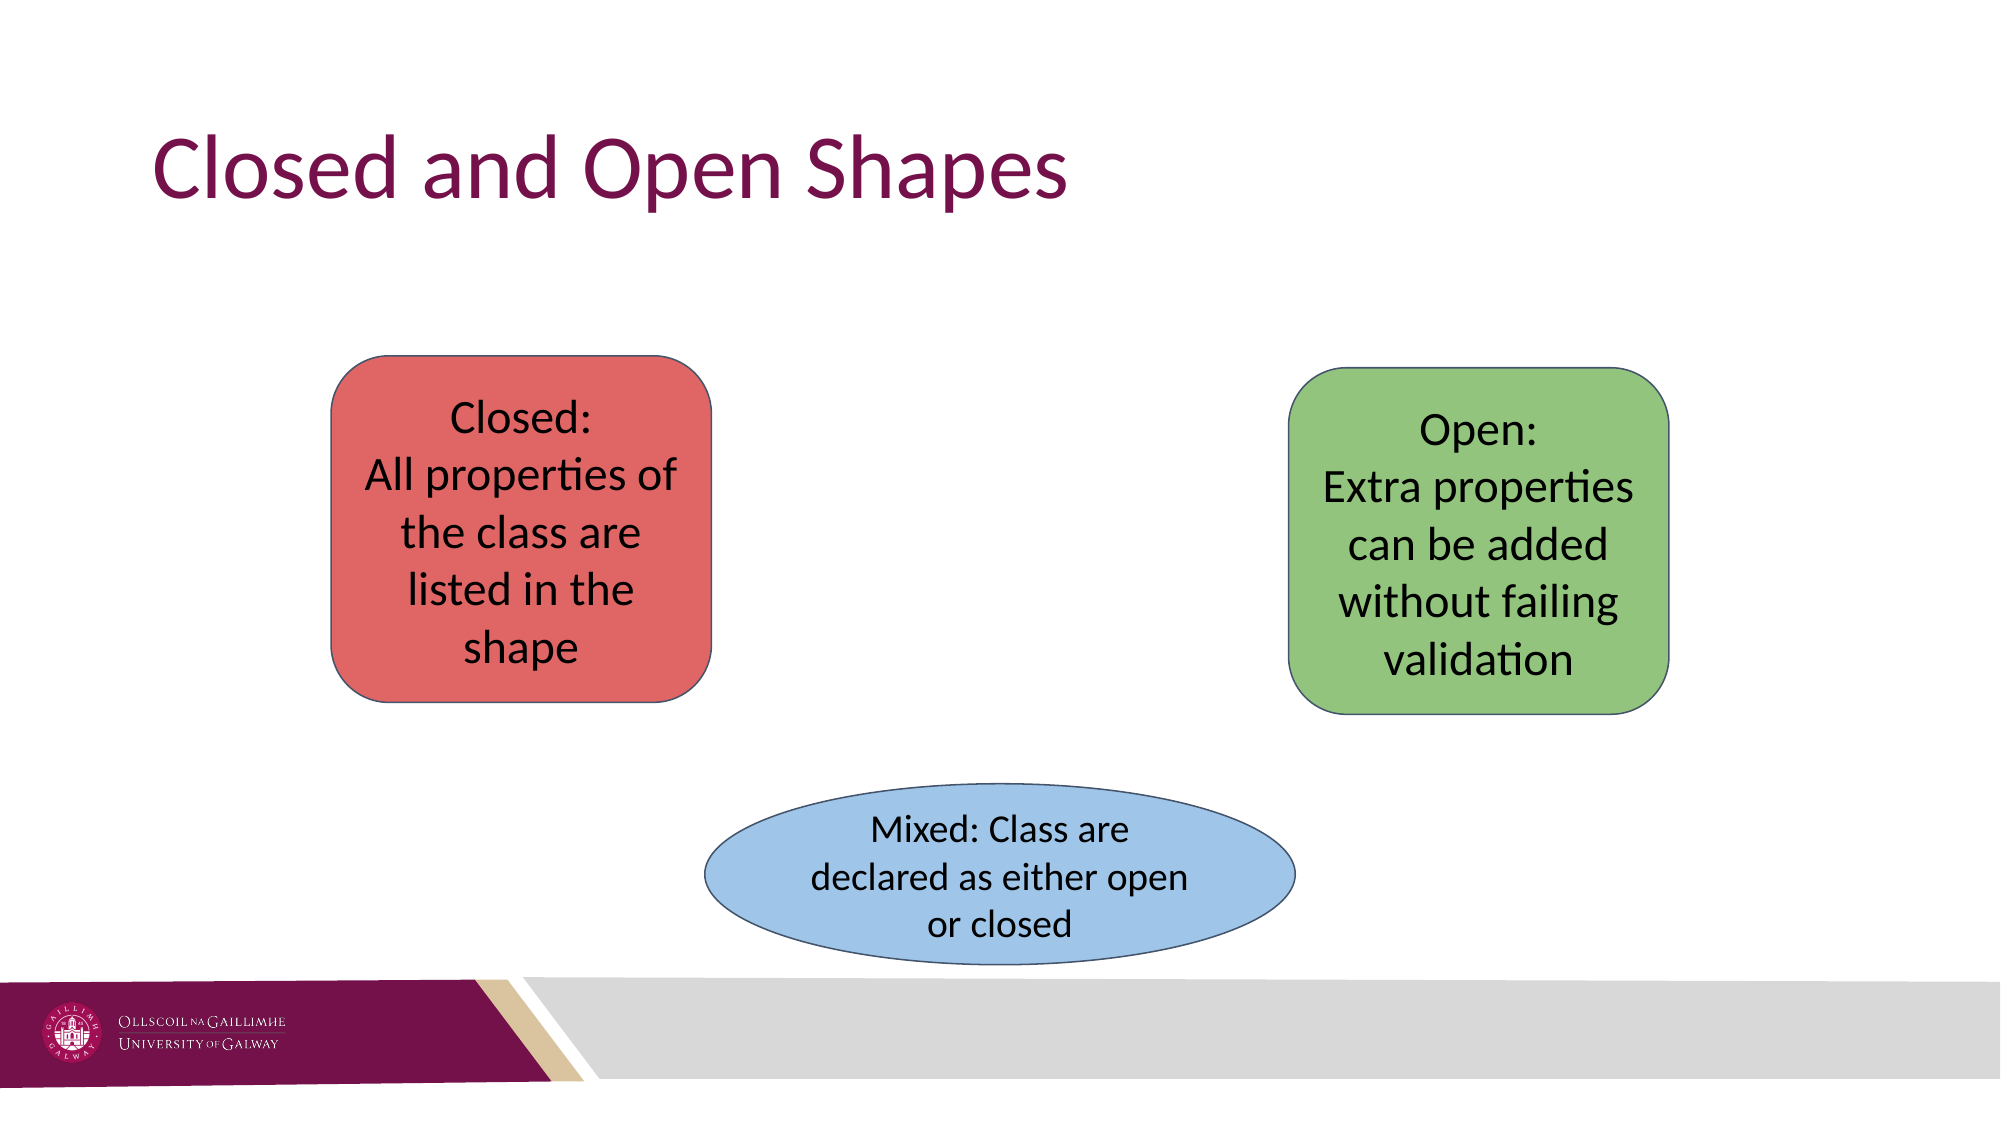

# Closed and Open Shapes
Closed:
All properties of the class are listed in the shape
Open:
Extra properties can be added without failing validation
Mixed: Class are declared as either open or closed